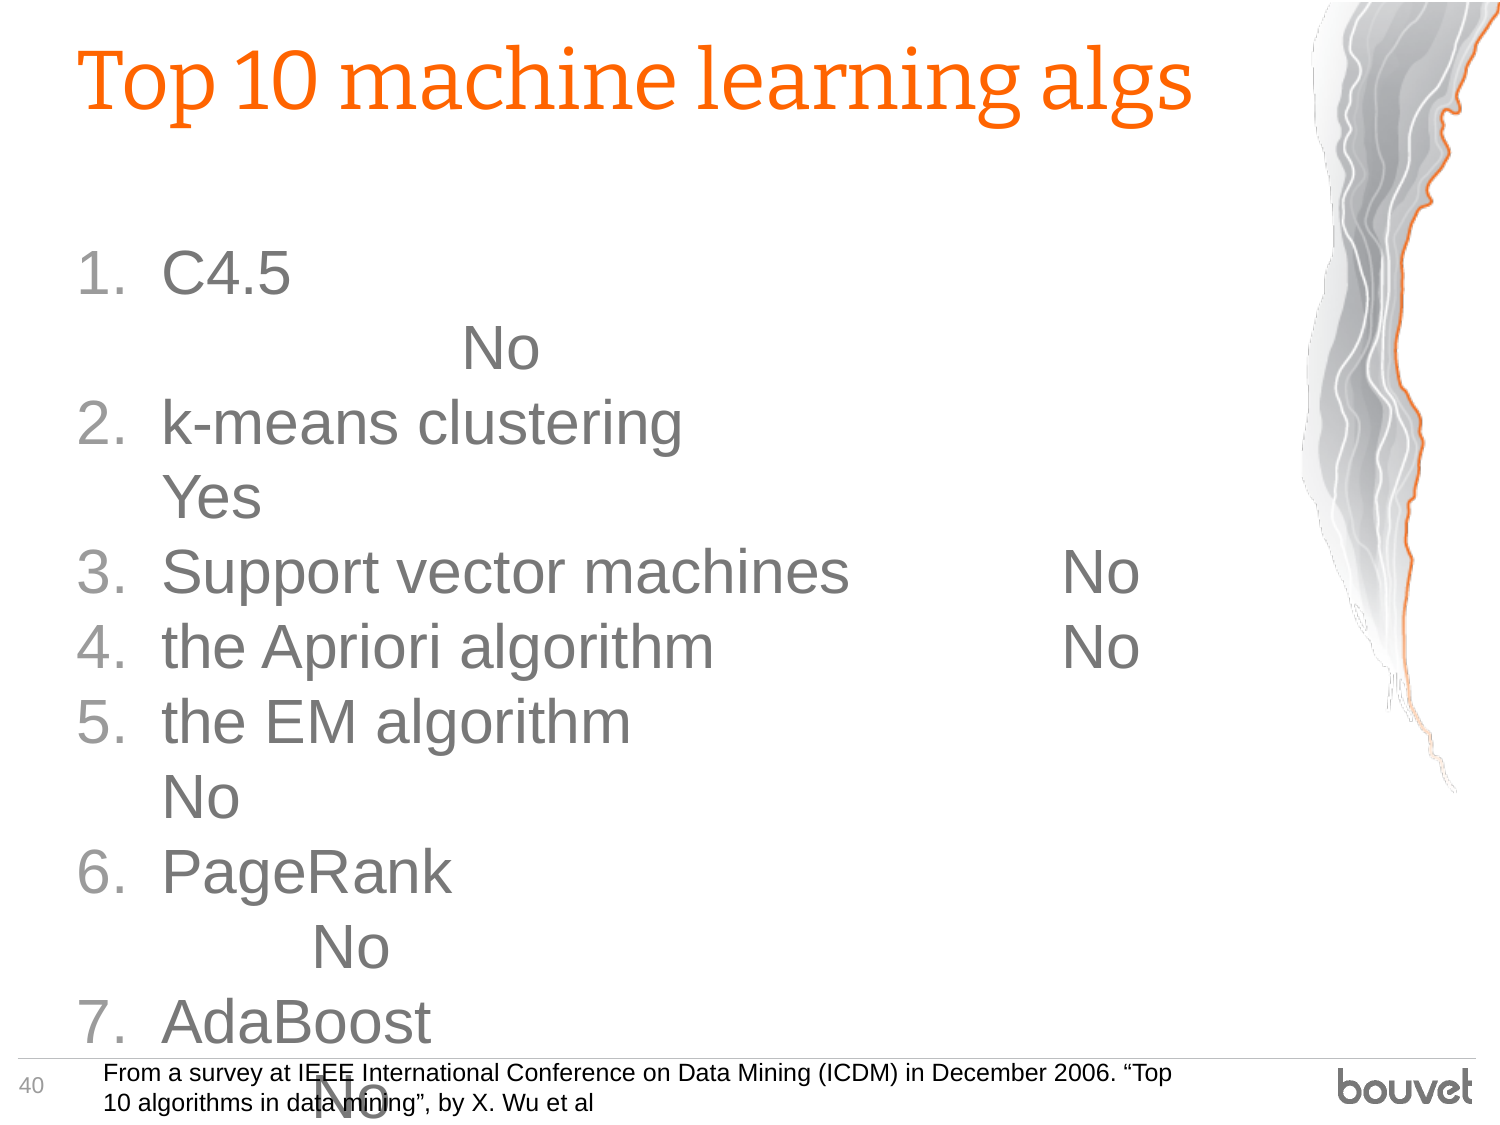

# Top 10 machine learning algs
C4.5									No
k-means clustering				Yes
Support vector machines		No
the Apriori algorithm			No
the EM algorithm				No
PageRank							No
AdaBoost							No
k-nearest neighbours class.	Kind of
Naïve Bayes						Yes
CART								No
From a survey at IEEE International Conference on Data Mining (ICDM) in December 2006. “Top 10 algorithms in data mining”, by X. Wu et al
40